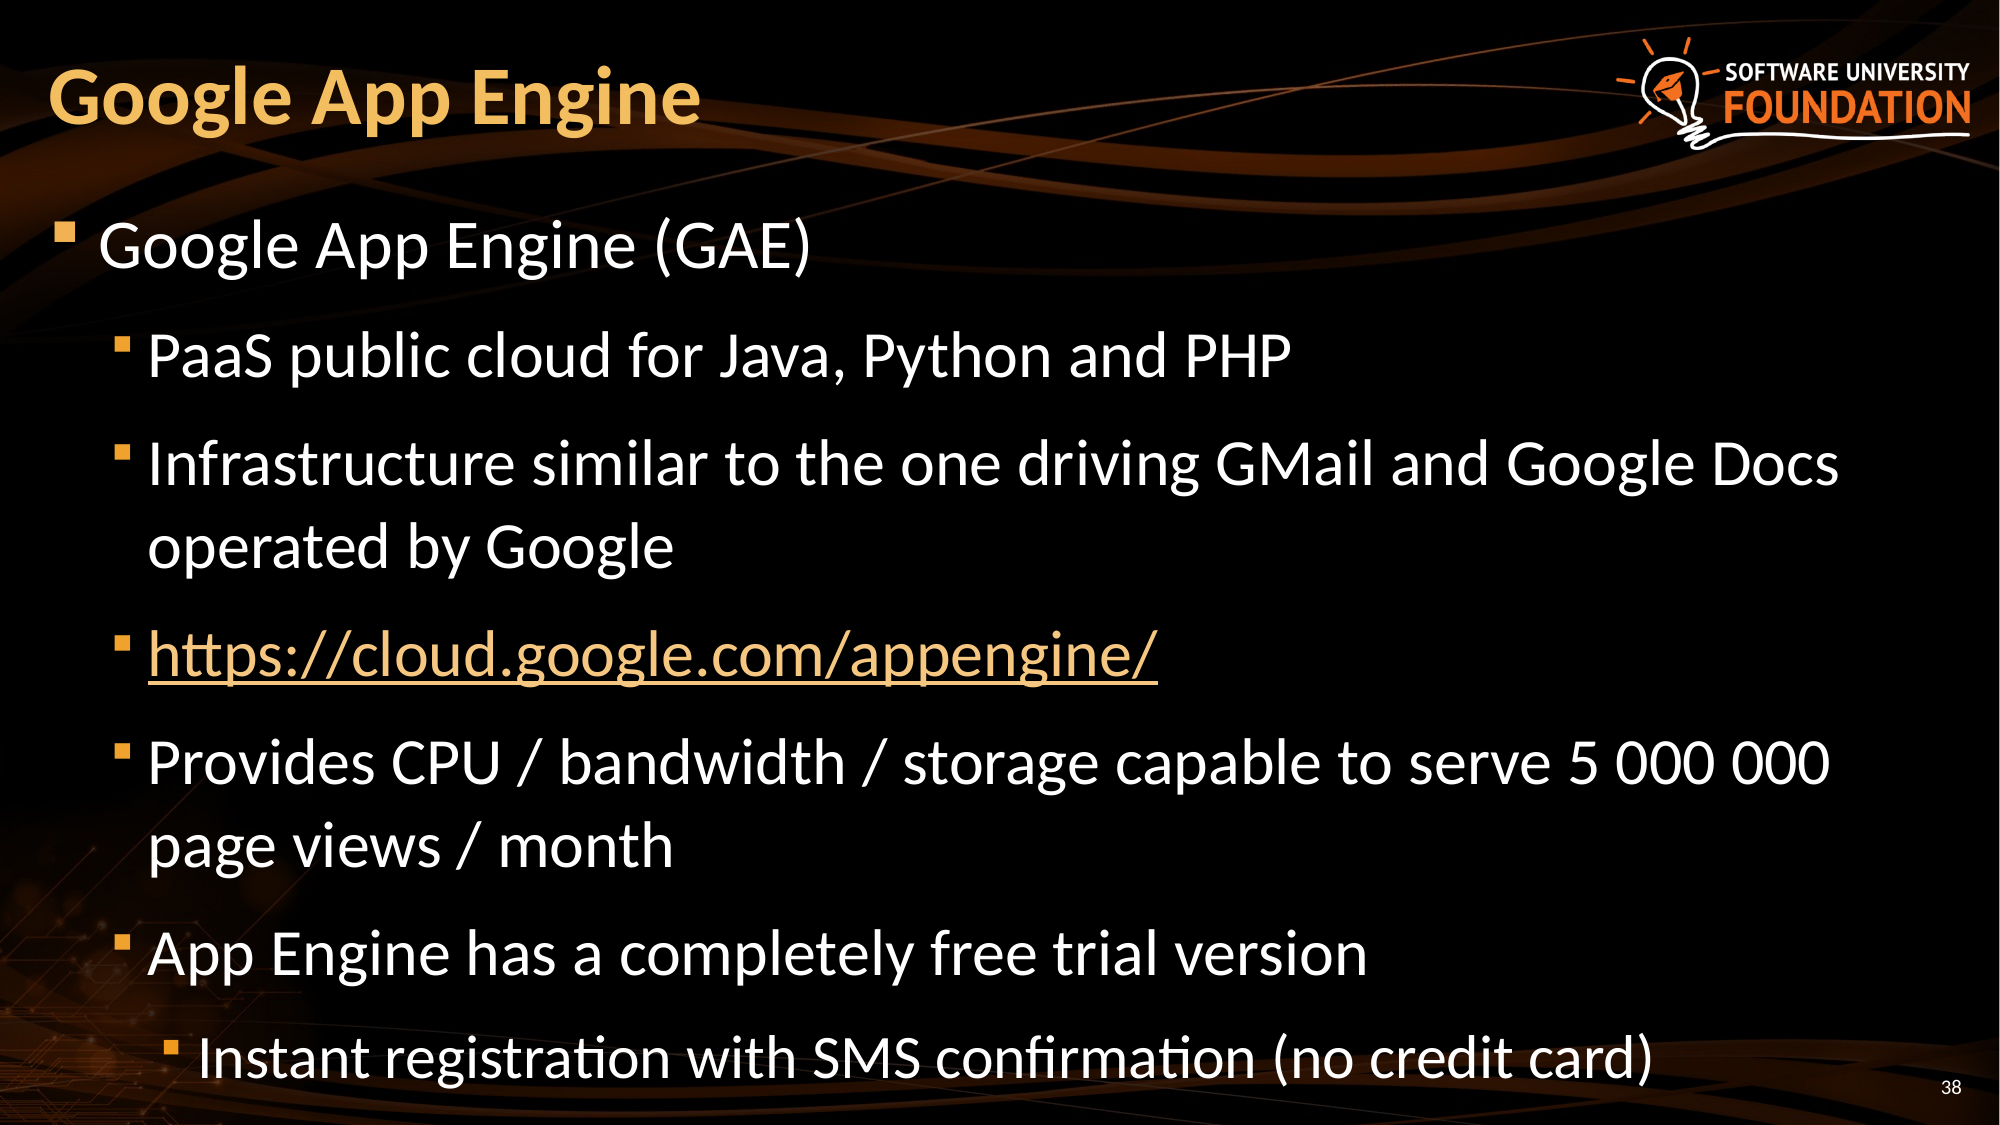

# Google App Engine
Google App Engine (GAE)
PaaS public cloud for Java, Python and PHP
Infrastructure similar to the one driving GMail and Google Docs operated by Google
https://cloud.google.com/appengine/
Provides CPU / bandwidth / storage capable to serve 5 000 000 page views / month
App Engine has a completely free trial version
Instant registration with SMS confirmation (no credit card)

38